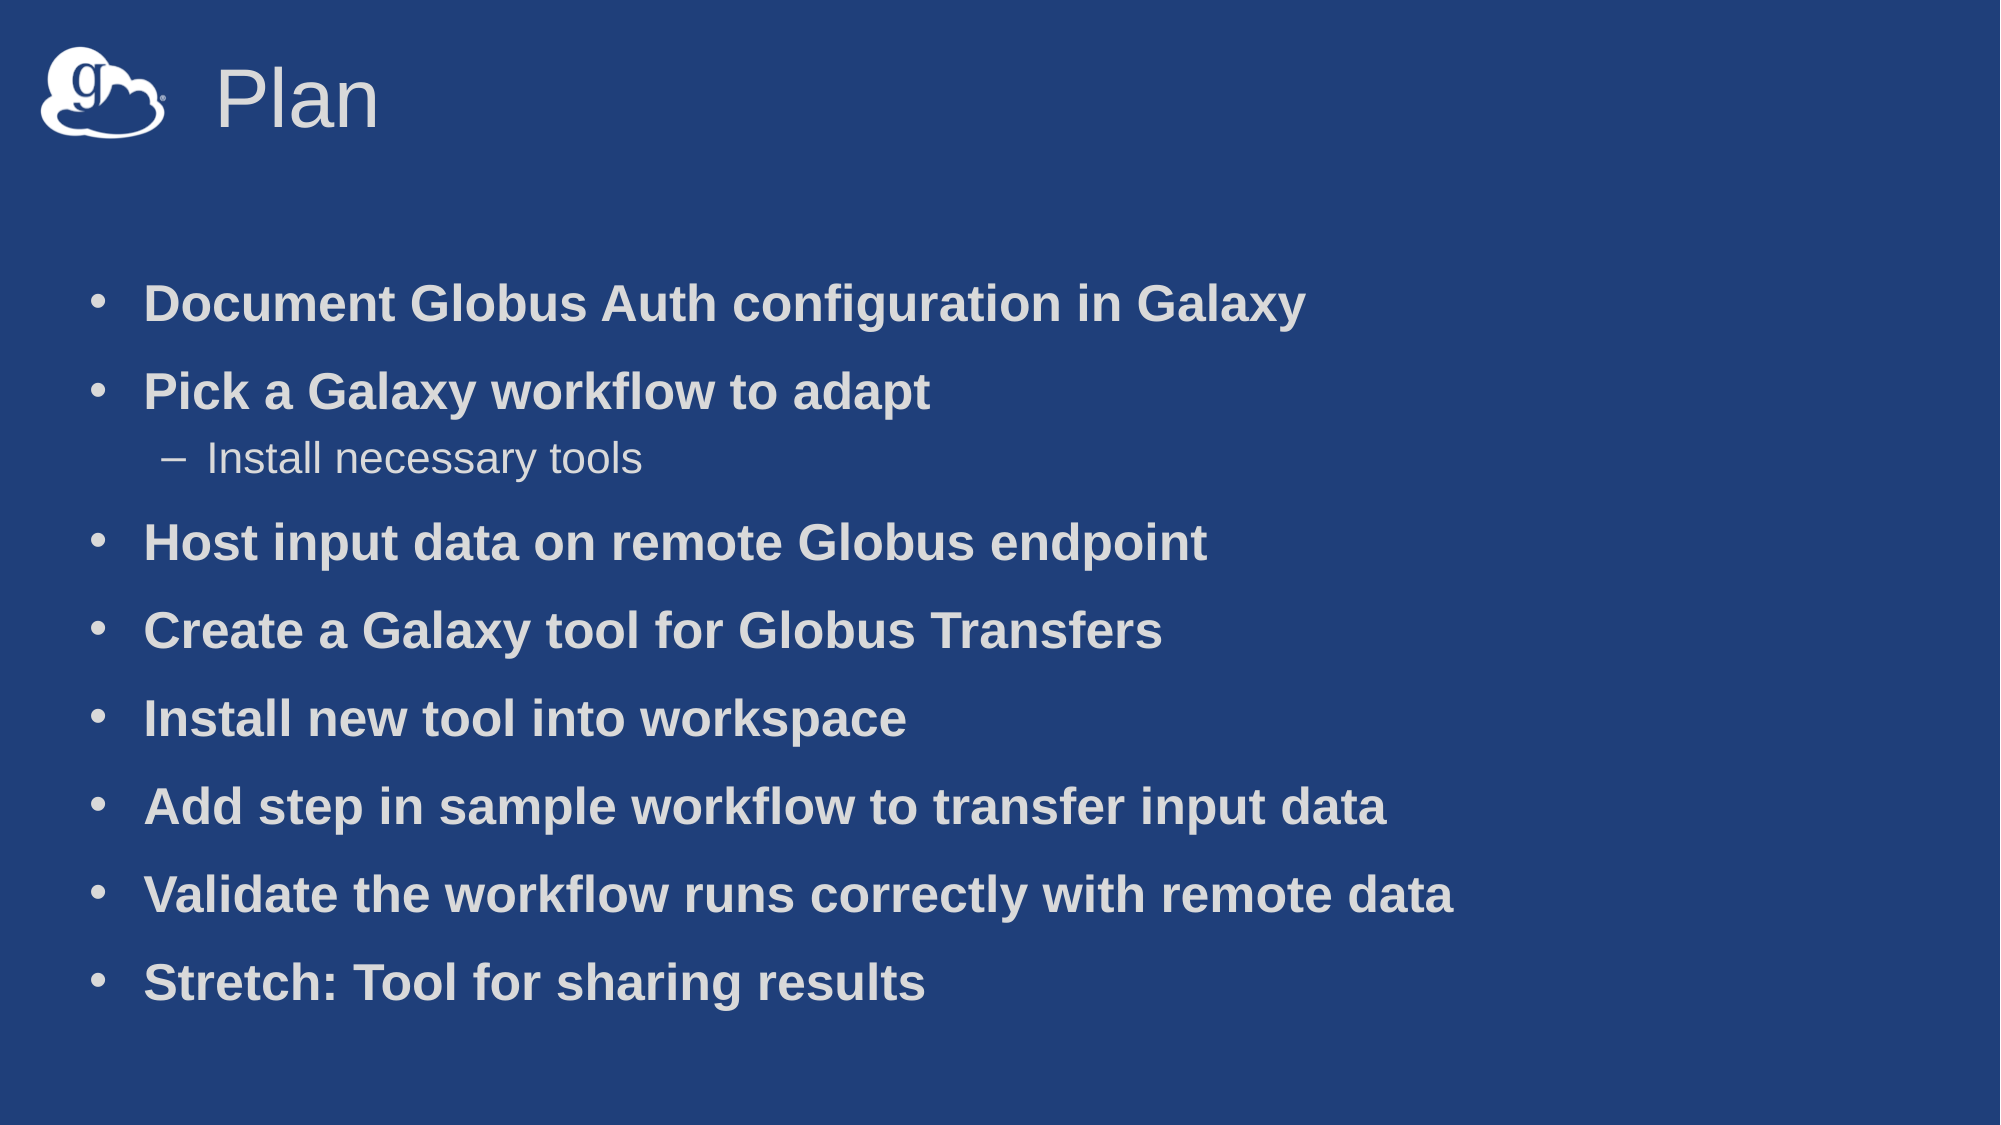

# Plan
Document Globus Auth configuration in Galaxy
Pick a Galaxy workflow to adapt
Install necessary tools
Host input data on remote Globus endpoint
Create a Galaxy tool for Globus Transfers
Install new tool into workspace
Add step in sample workflow to transfer input data
Validate the workflow runs correctly with remote data
Stretch: Tool for sharing results